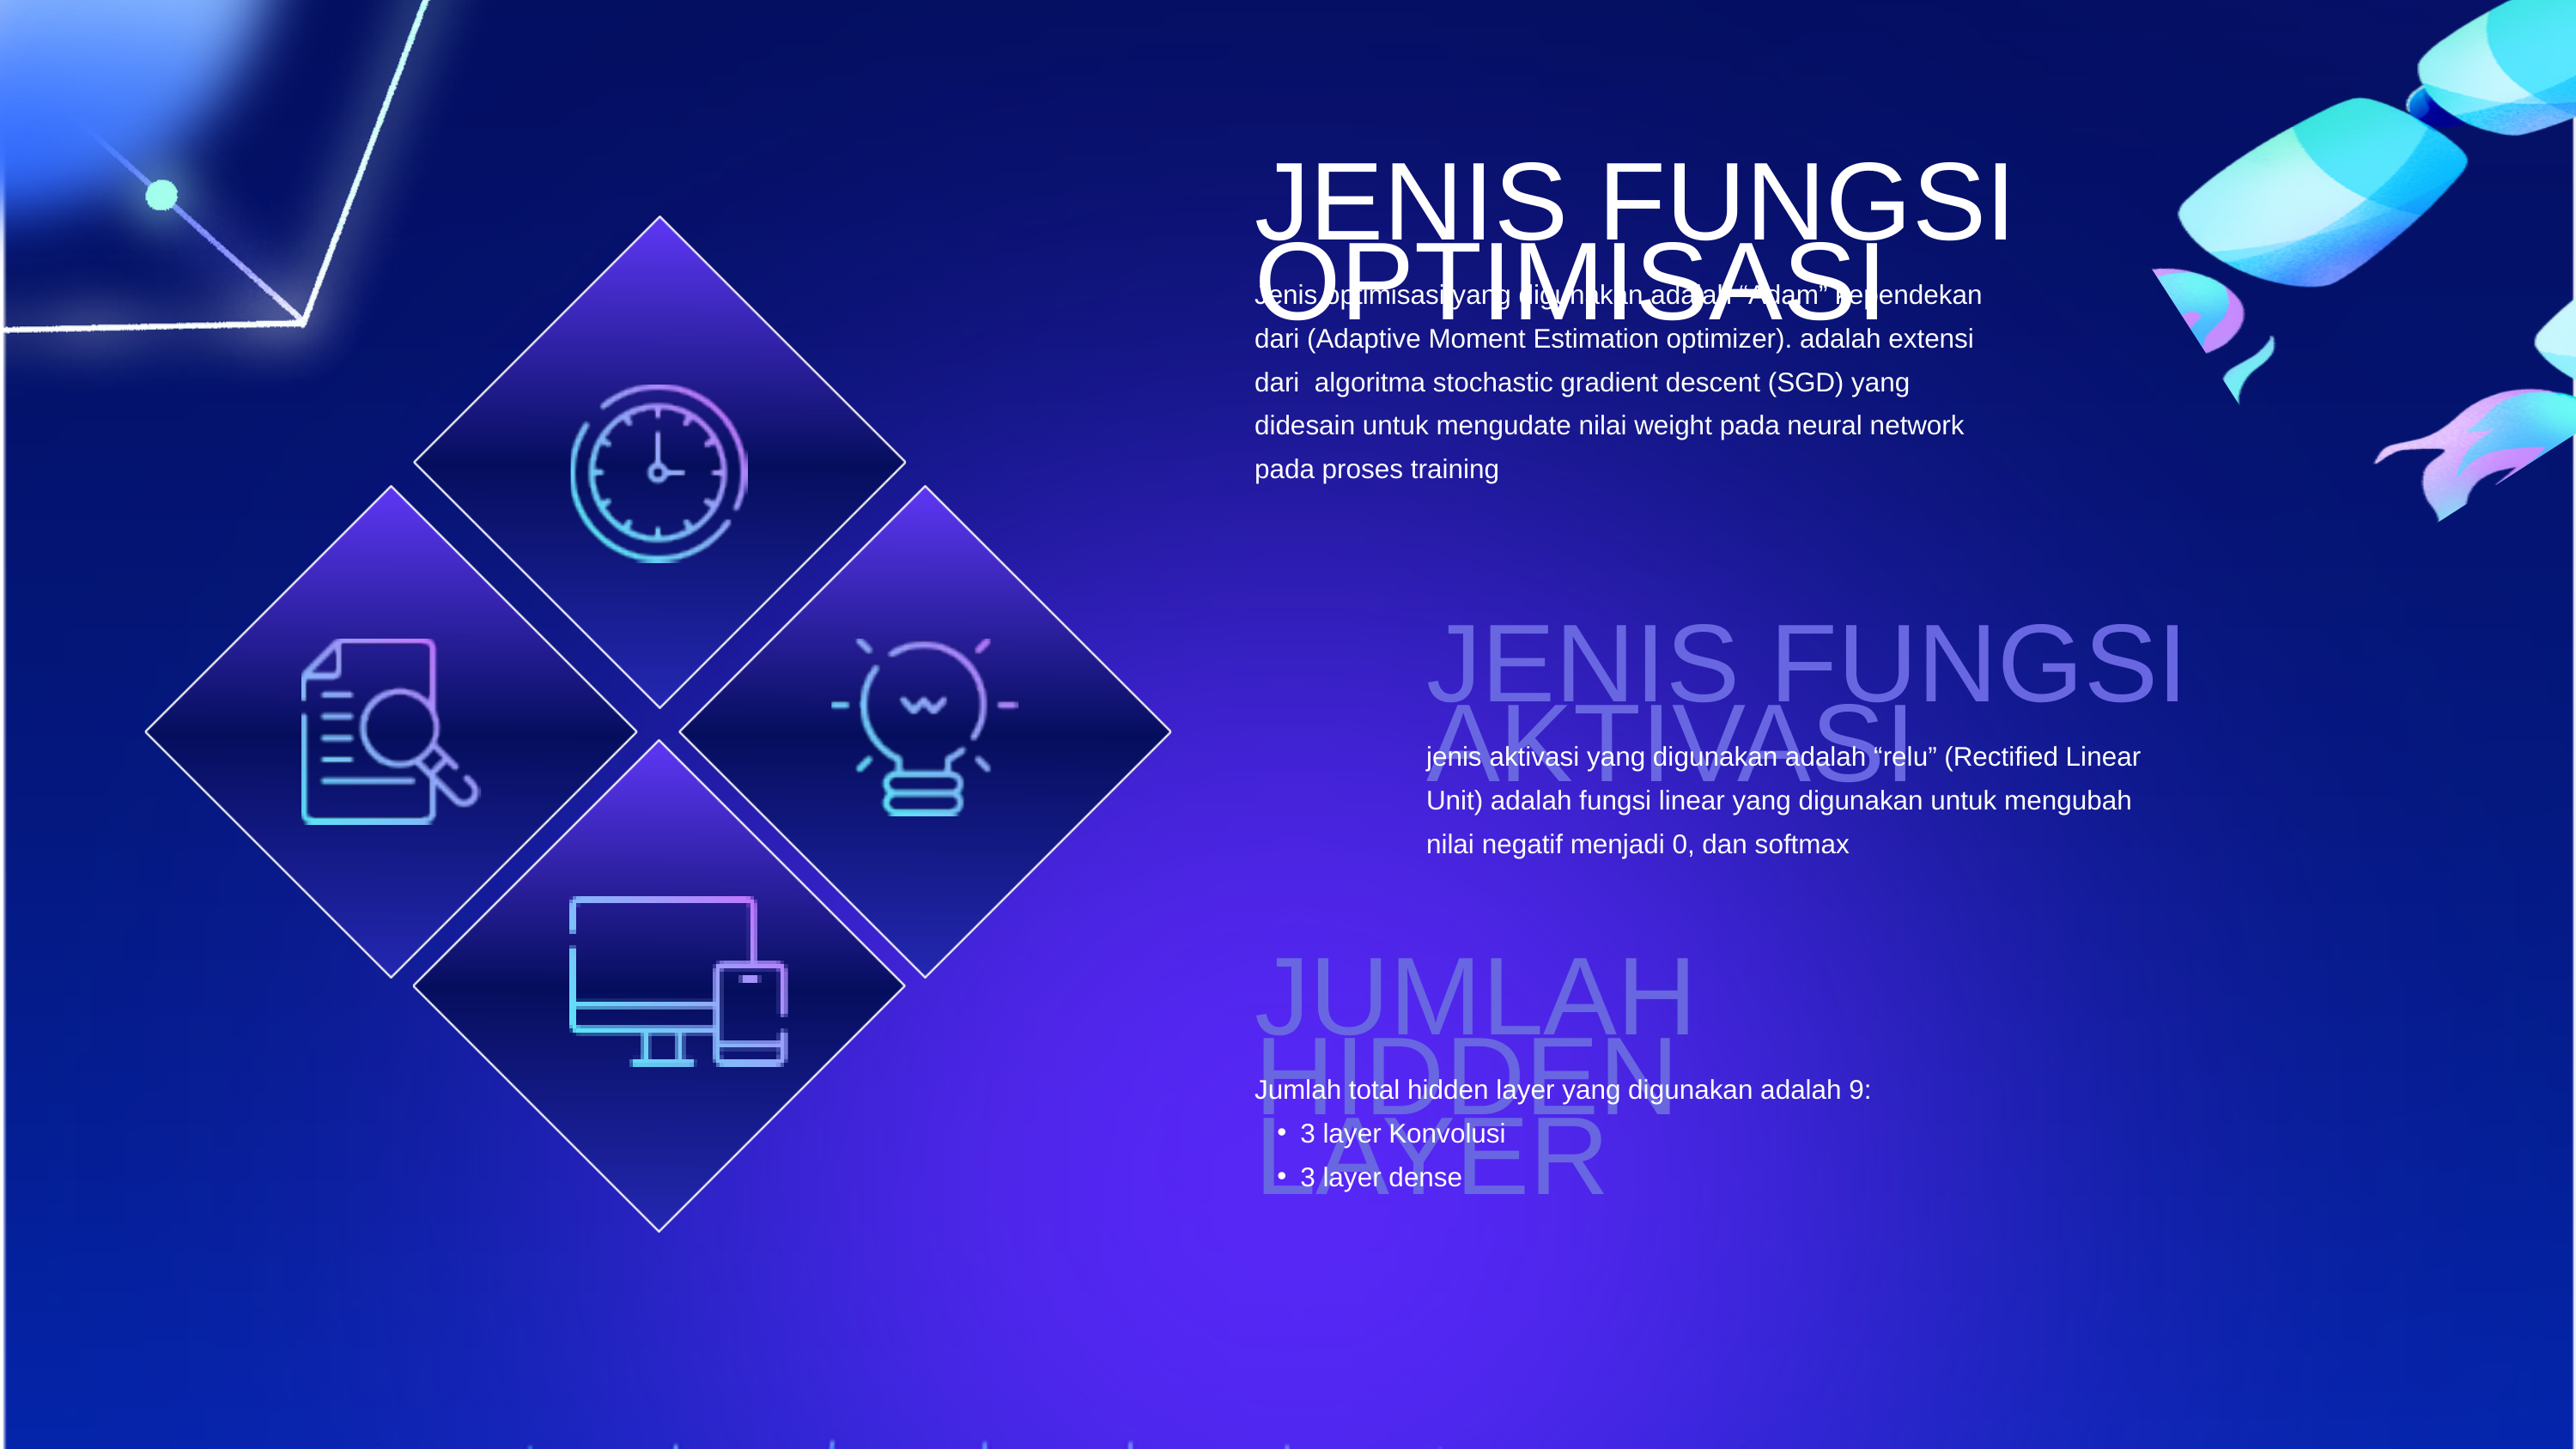

JENIS FUNGSI OPTIMISASI

Jenis optimisasi yang digunakan adalah “Adam” kependekan dari (Adaptive Moment Estimation optimizer). adalah extensi dari  algoritma stochastic gradient descent (SGD) yang didesain untuk mengudate nilai weight pada neural network pada proses training

JENIS FUNGSI AKTIVASI
jenis aktivasi yang digunakan adalah “relu” (Rectified Linear Unit) adalah fungsi linear yang digunakan untuk mengubah nilai negatif menjadi 0, dan softmax

JUMLAH HIDDEN LAYER
Jumlah total hidden layer yang digunakan adalah 9:
3 layer Konvolusi
3 layer dense